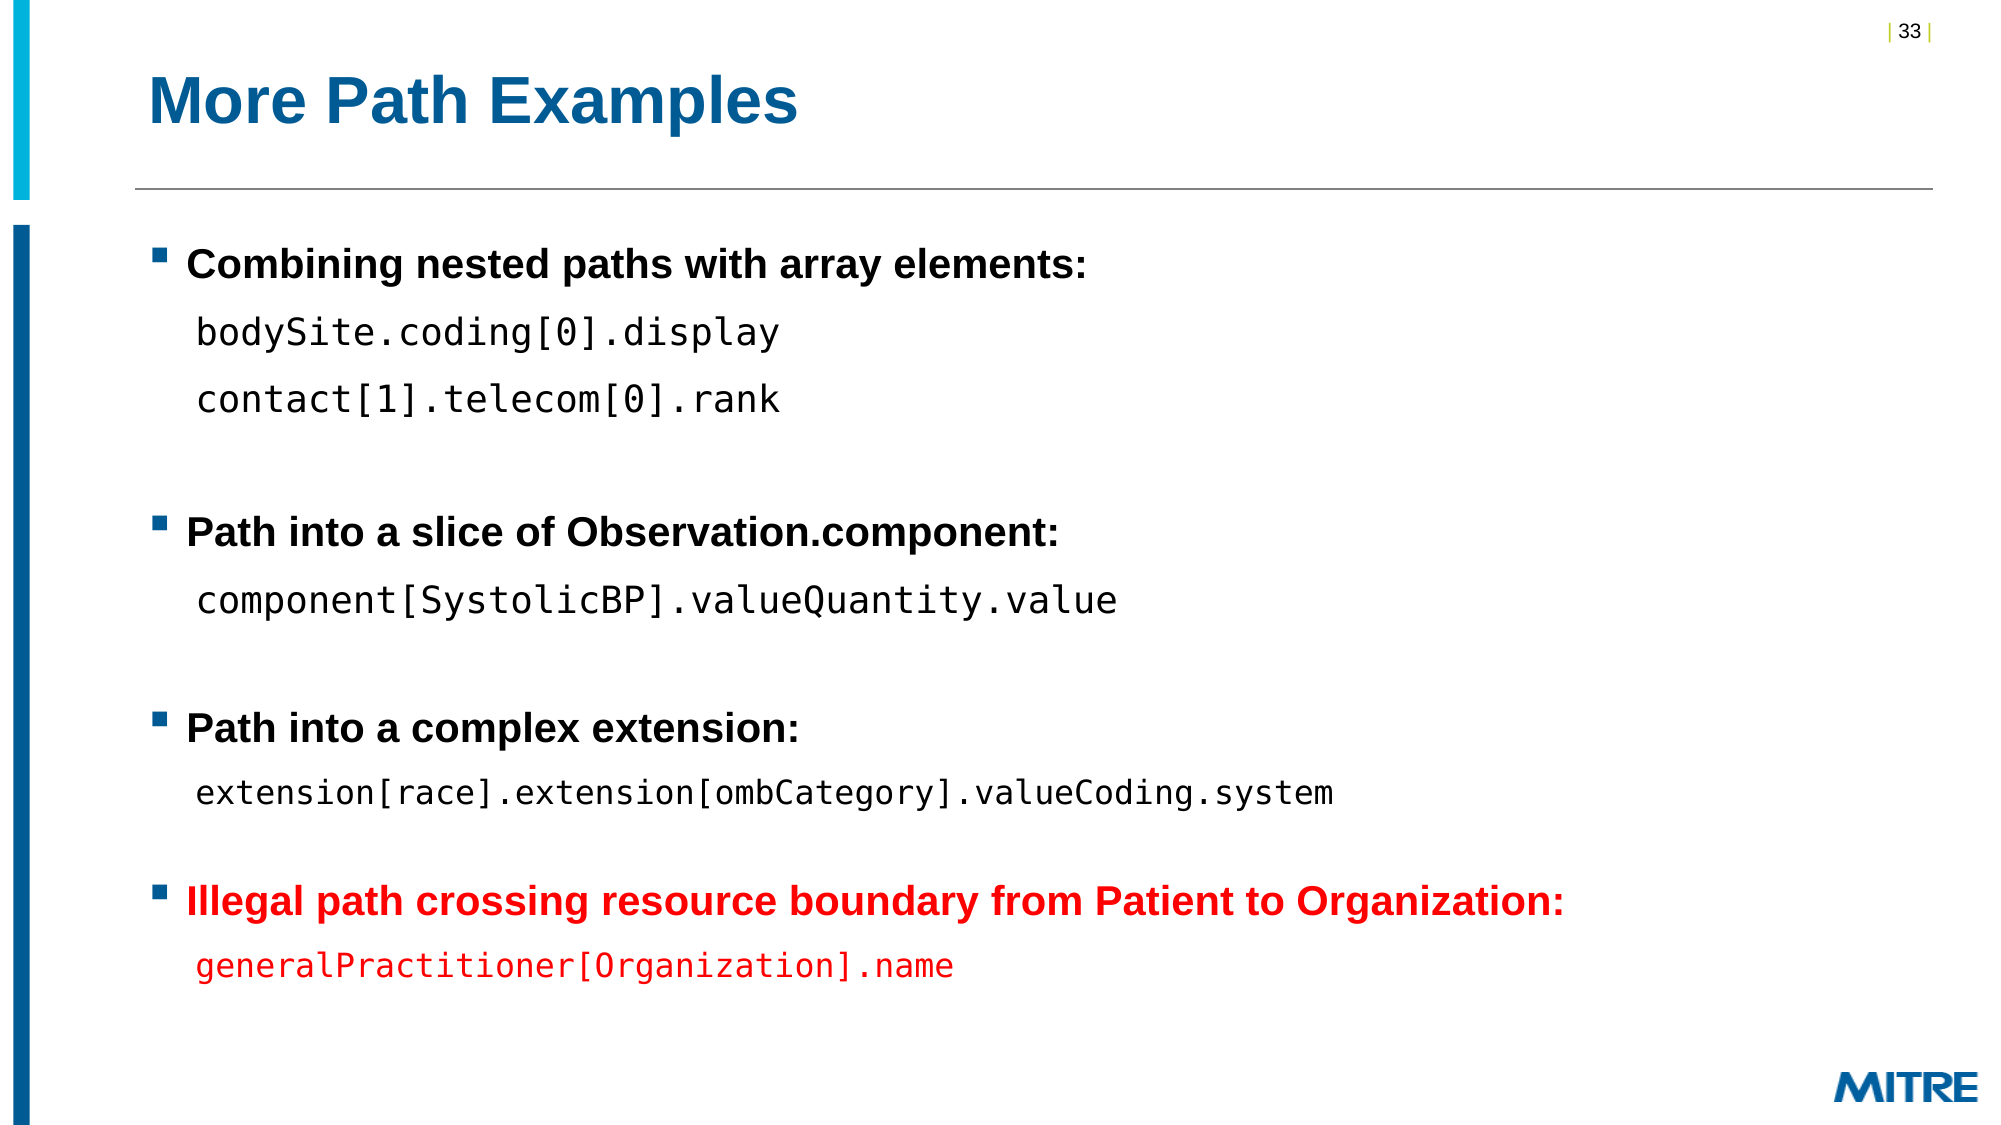

# More Path Examples
Combining nested paths with array elements:
bodySite.coding[0].display
contact[1].telecom[0].rank

Path into a slice of Observation.component:
component[SystolicBP].valueQuantity.value

Path into a complex extension:
extension[race].extension[ombCategory].valueCoding.system

Illegal path crossing resource boundary from Patient to Organization:
generalPractitioner[Organization].name